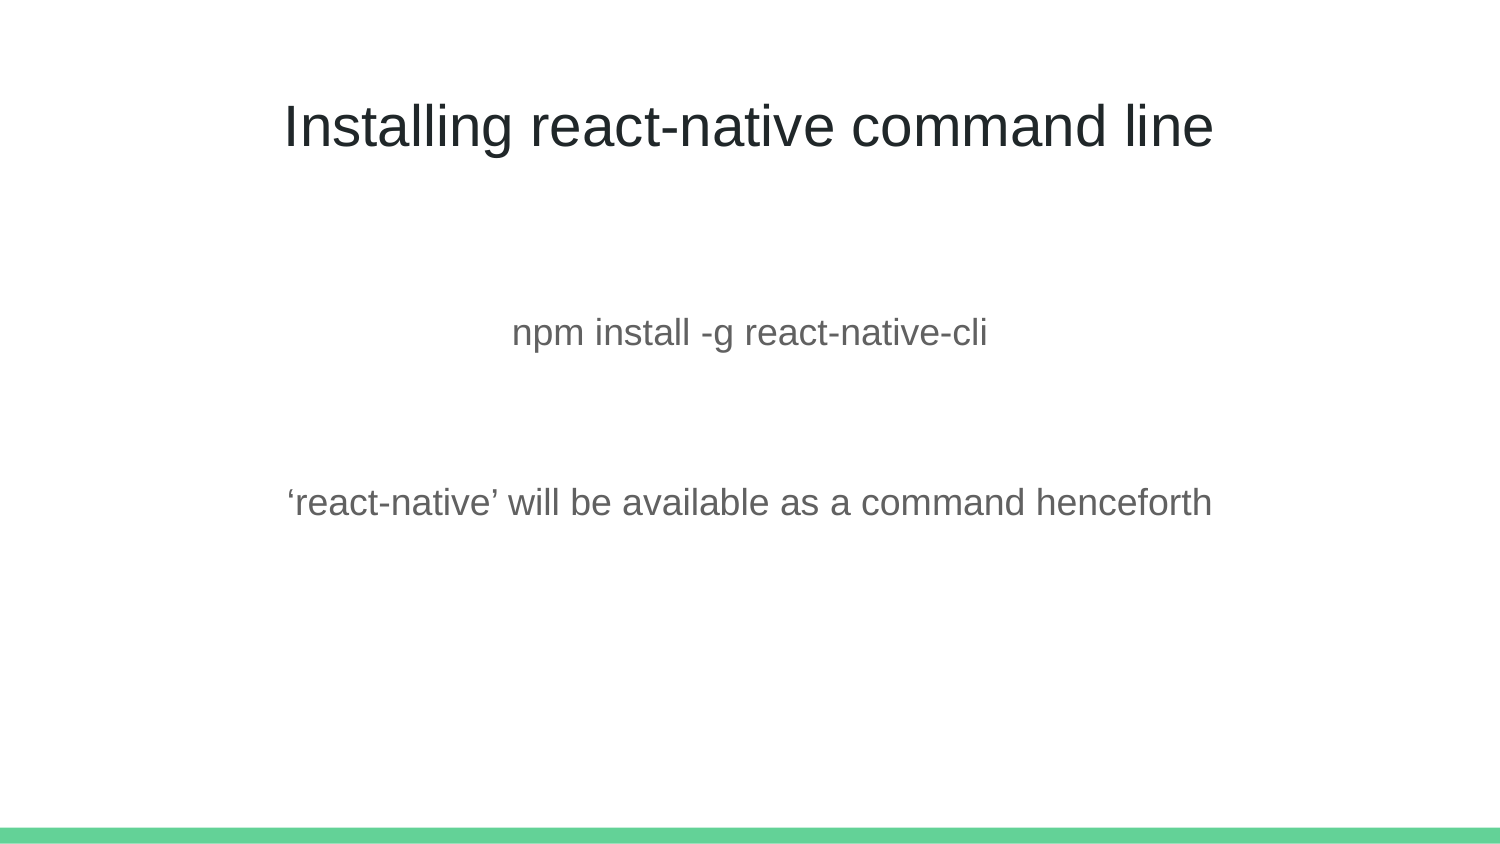

# Installing react-native command line
npm install -g react-native-cli

‘react-native’ will be available as a command henceforth